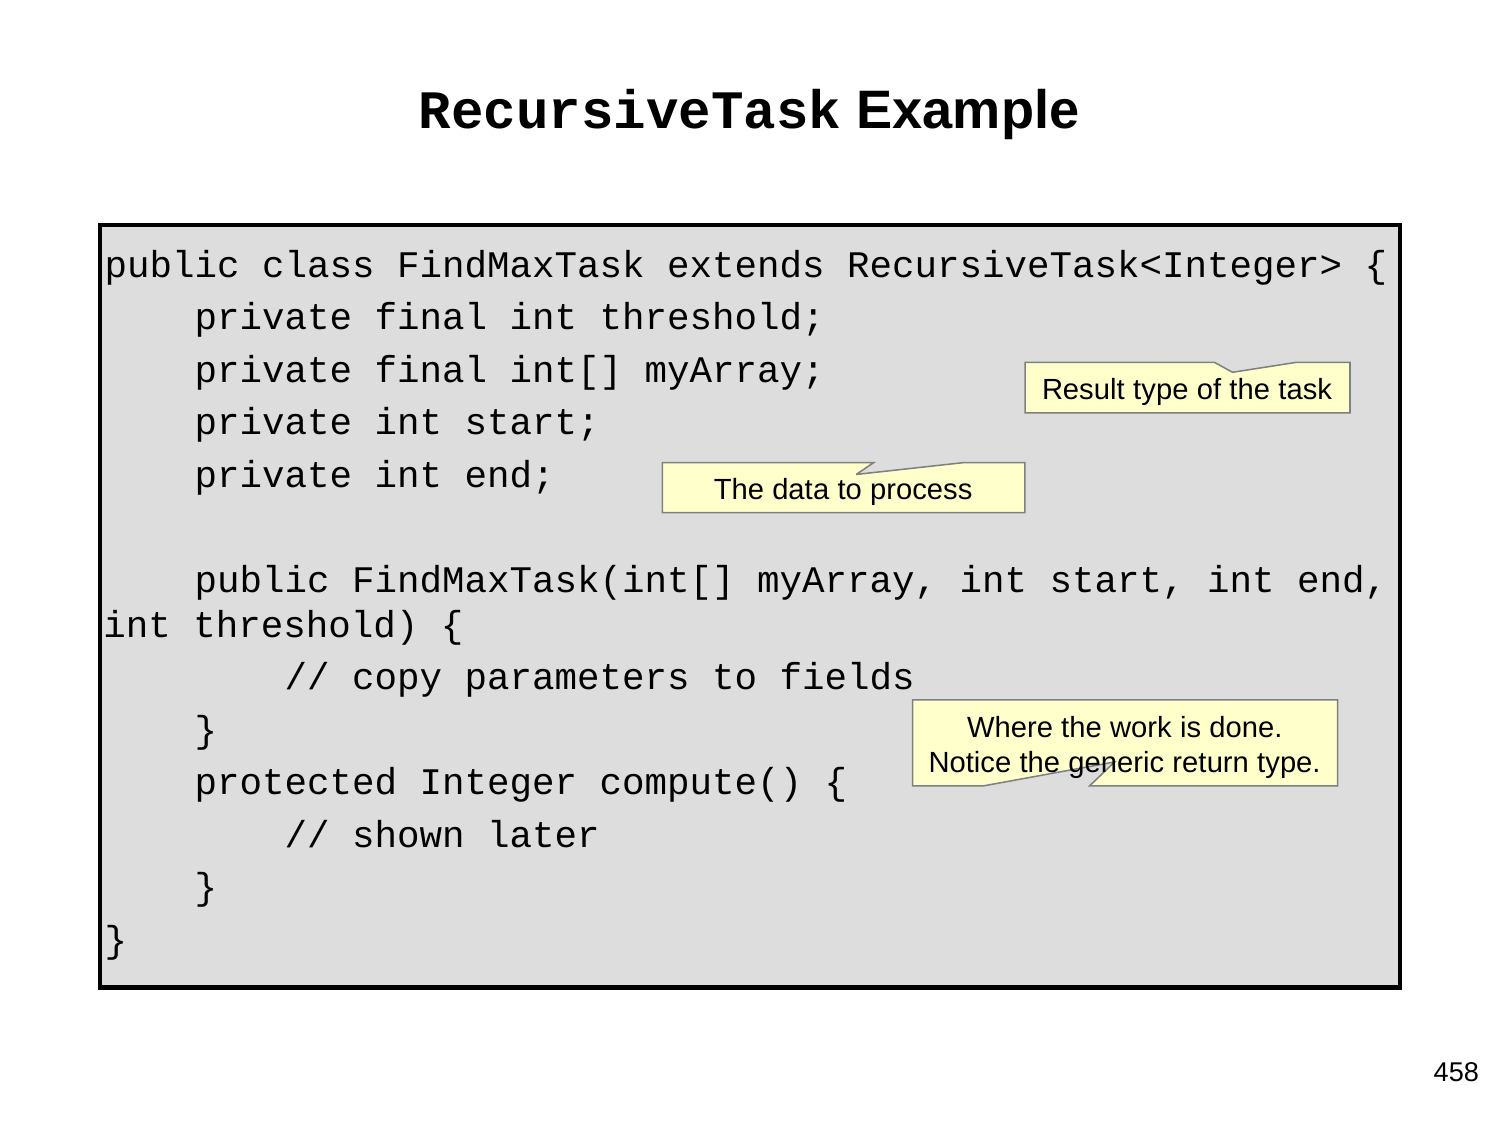

# RecursiveTask Example

public class FindMaxTask extends RecursiveTask<Integer> {
    private final int threshold;
    private final int[] myArray;
    private int start;
    private int end;

    public FindMaxTask(int[] myArray, int start, int end, int threshold) {
        // copy parameters to fields
    }
    protected Integer compute() {
        // shown later
    }
}
Result type of the task
The data to process
Where the work is done. Notice the generic return type.
458